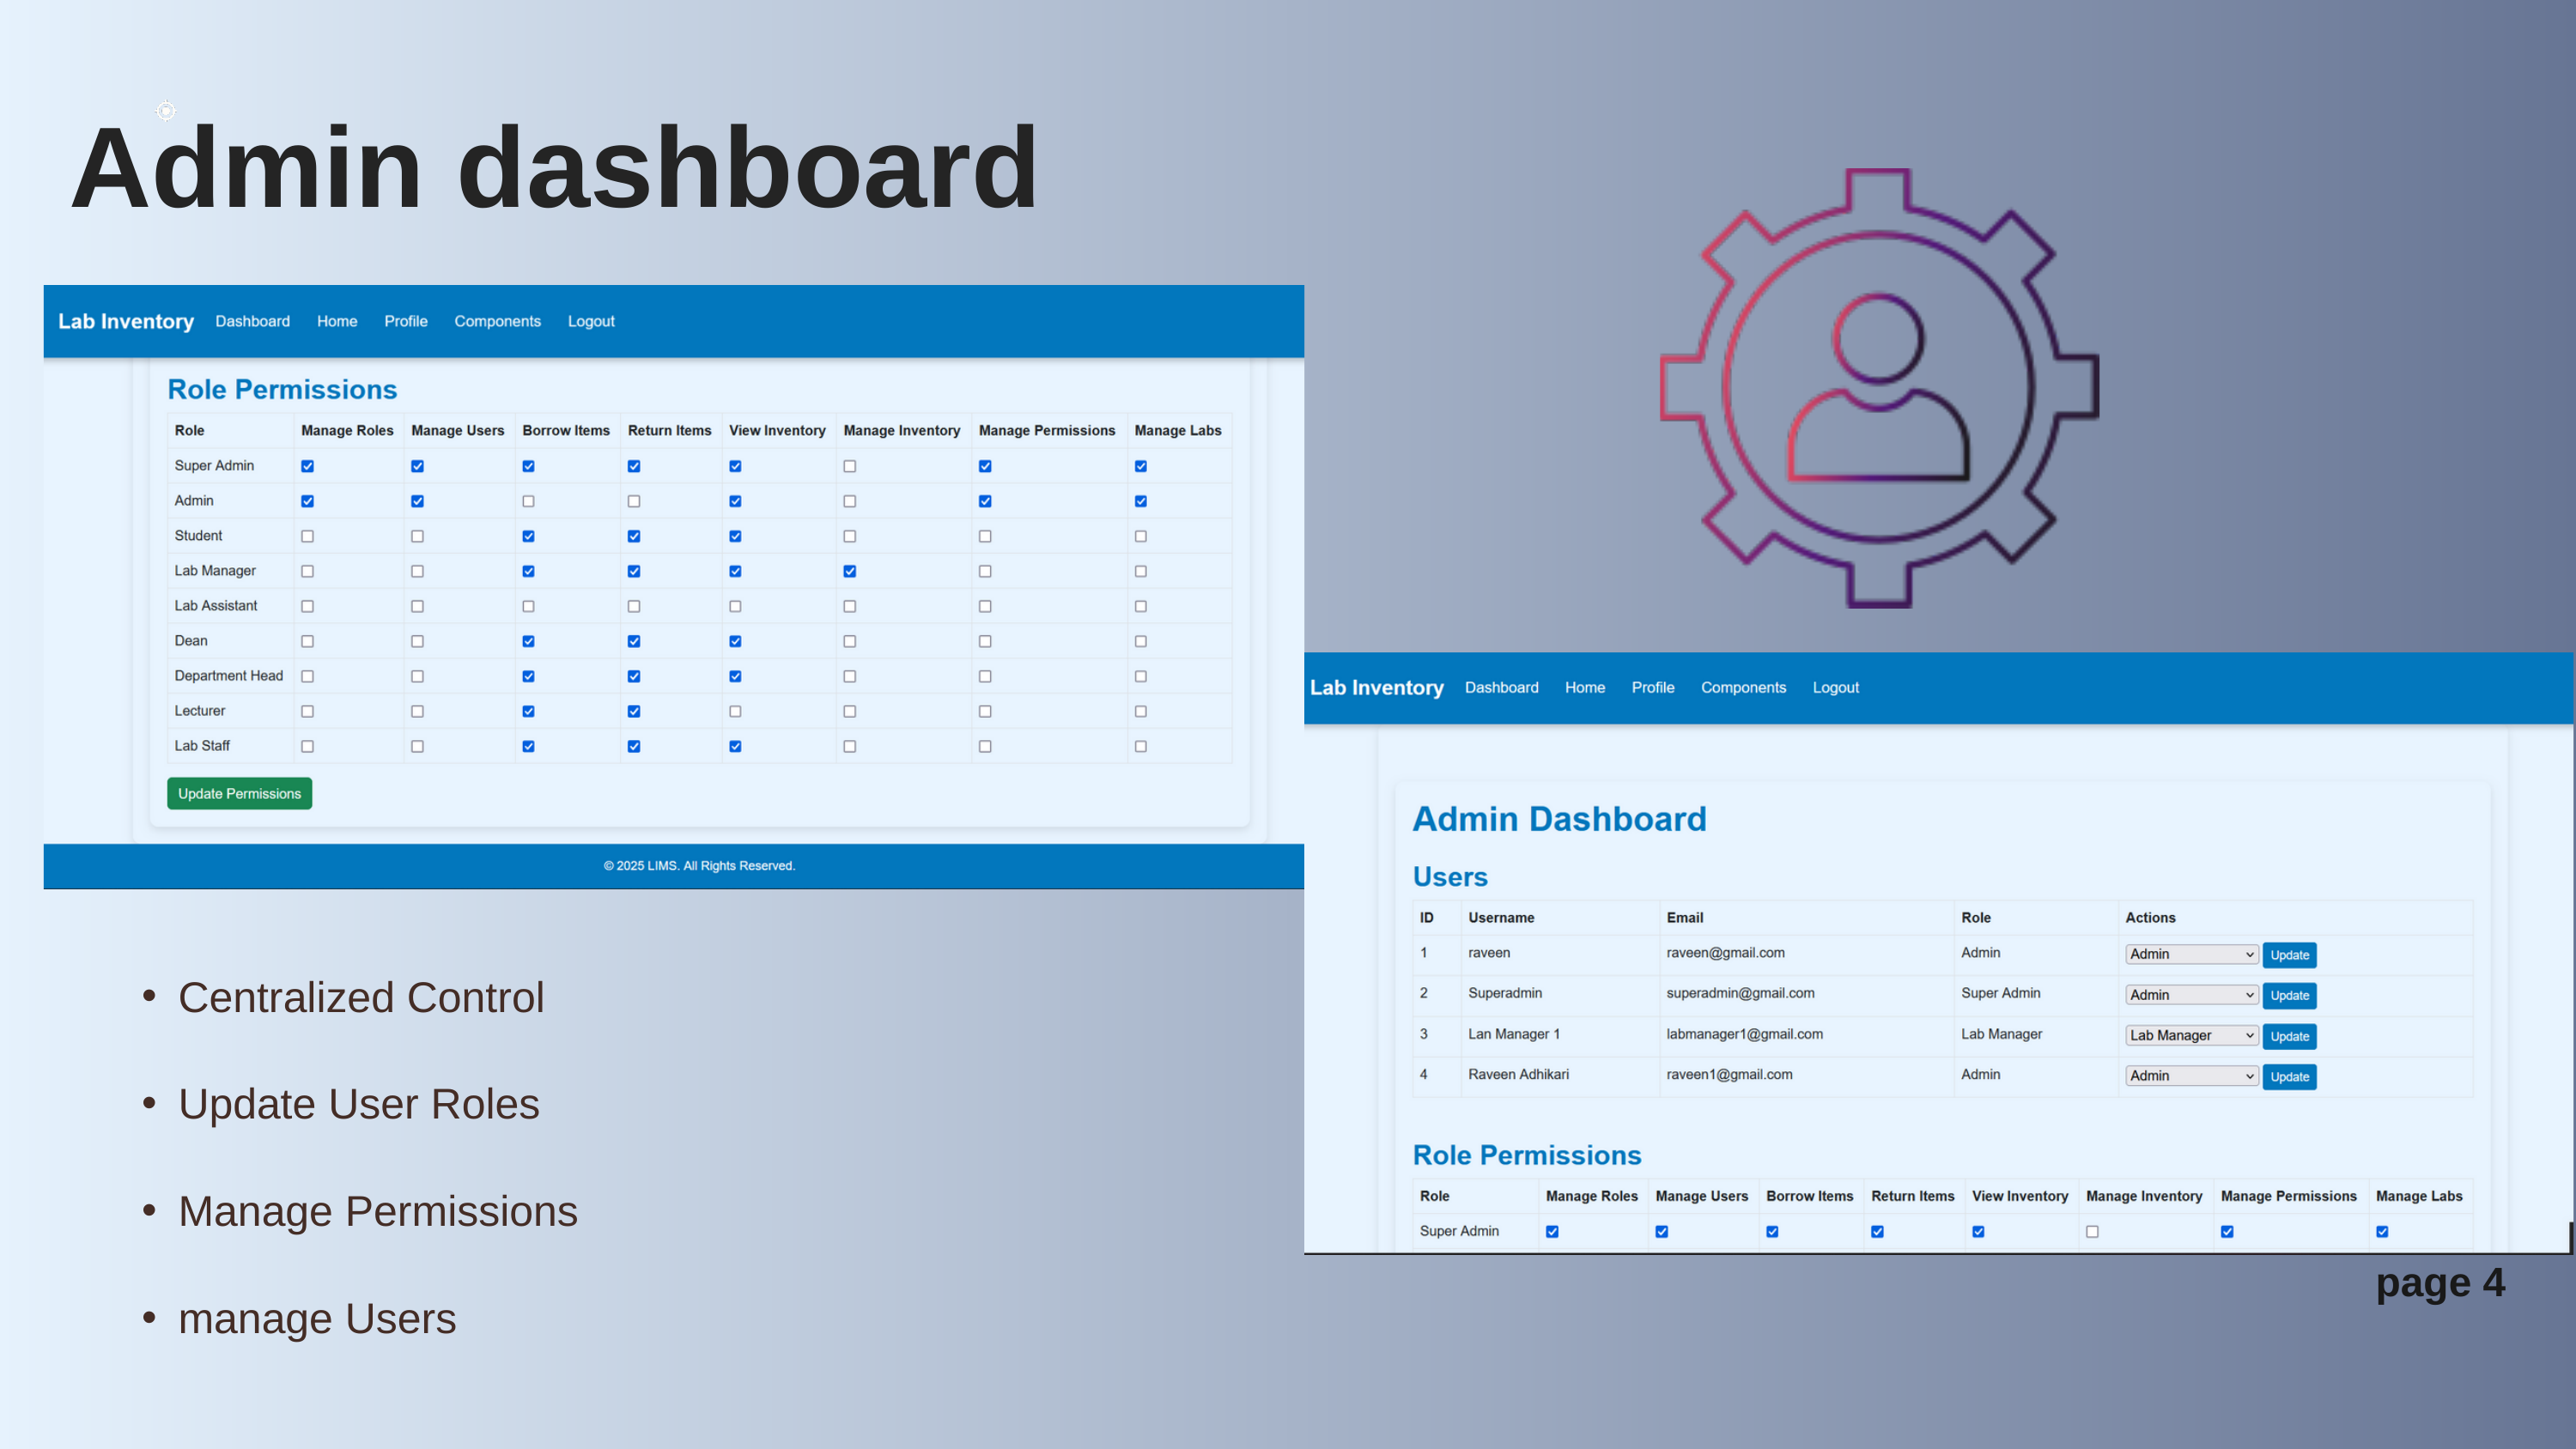

Admin dashboard

Centralized Control
Update User Roles
Manage Permissions
manage Users
page 4